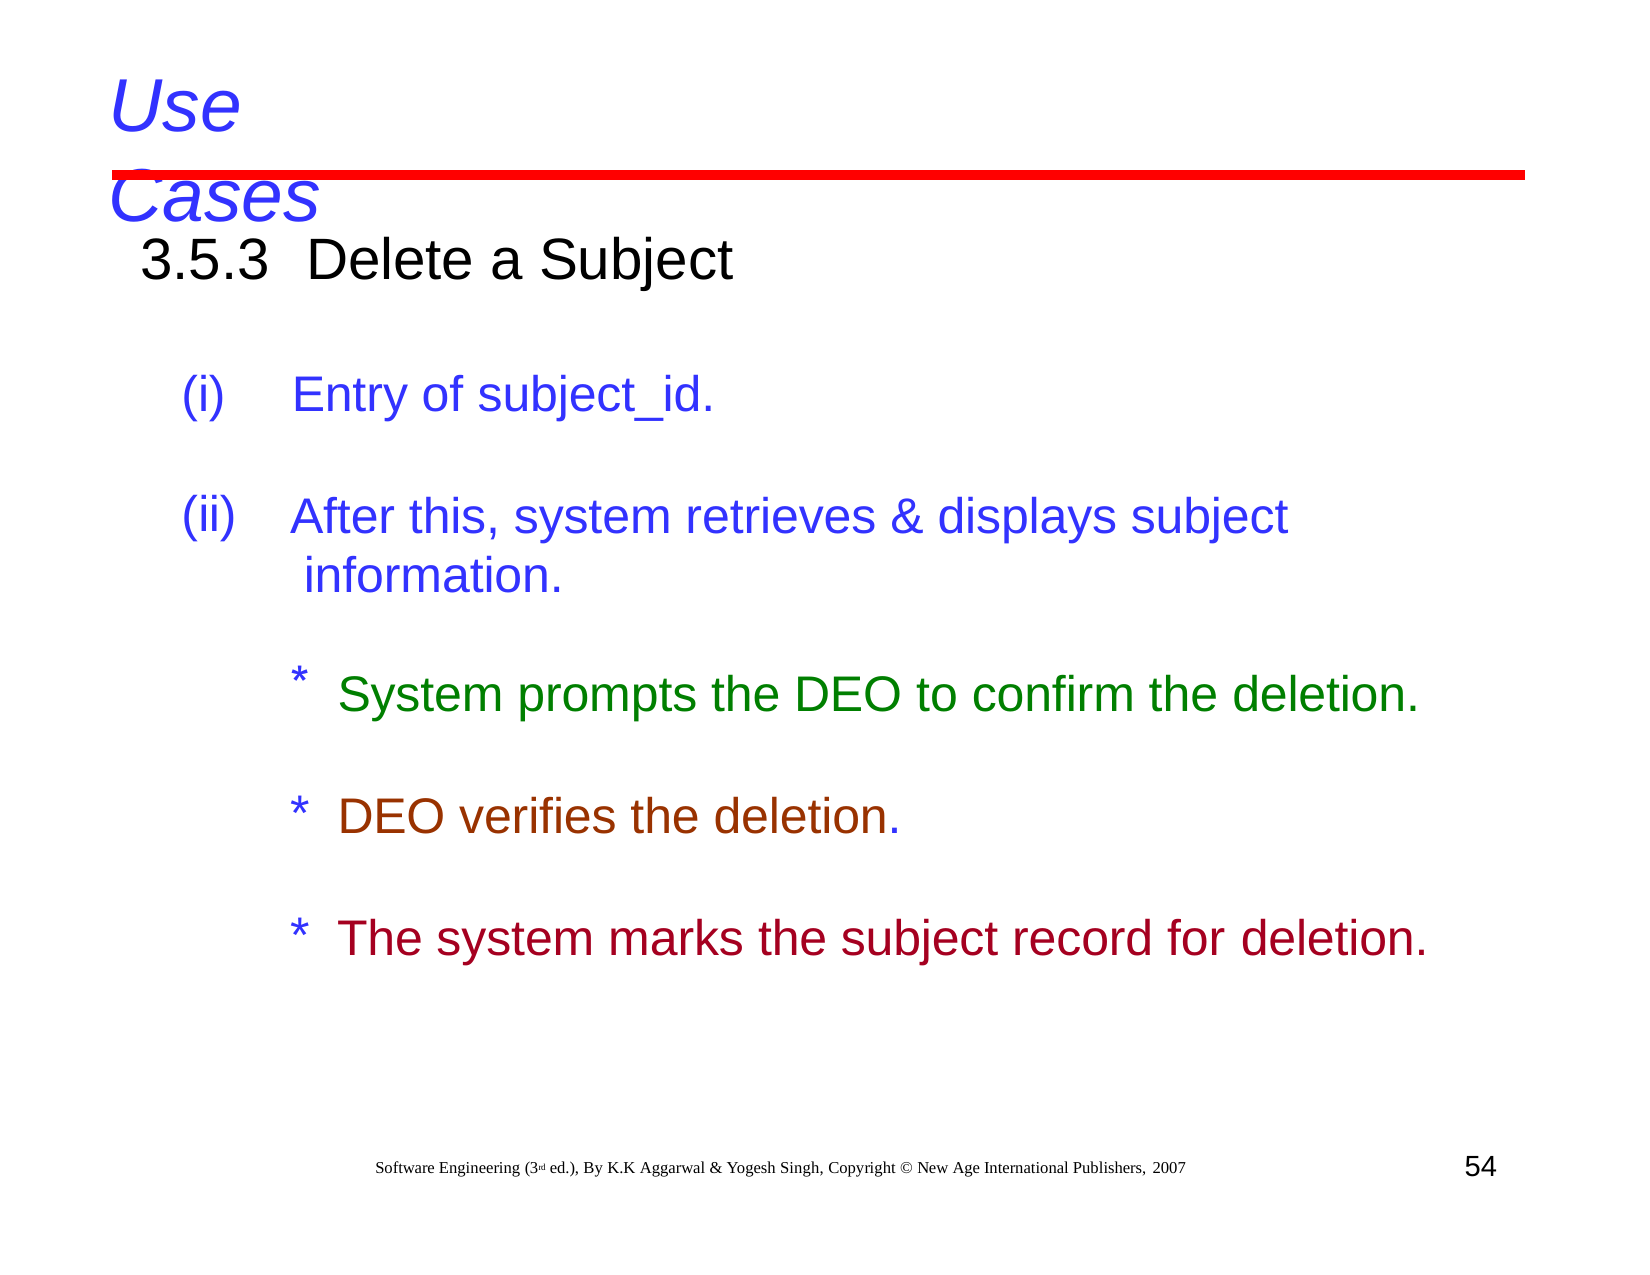

# Use Cases

3.5.3
Delete a Subject
(i)	Entry of subject_id.
(ii)
After this, system retrieves & displays subject  information.
System prompts the DEO to confirm the deletion.

DEO verifies the deletion.

The system marks the subject record for deletion.
54
Software Engineering (3rd  ed.), By K.K Aggarwal & Yogesh Singh, Copyright © New Age International Publishers, 2007